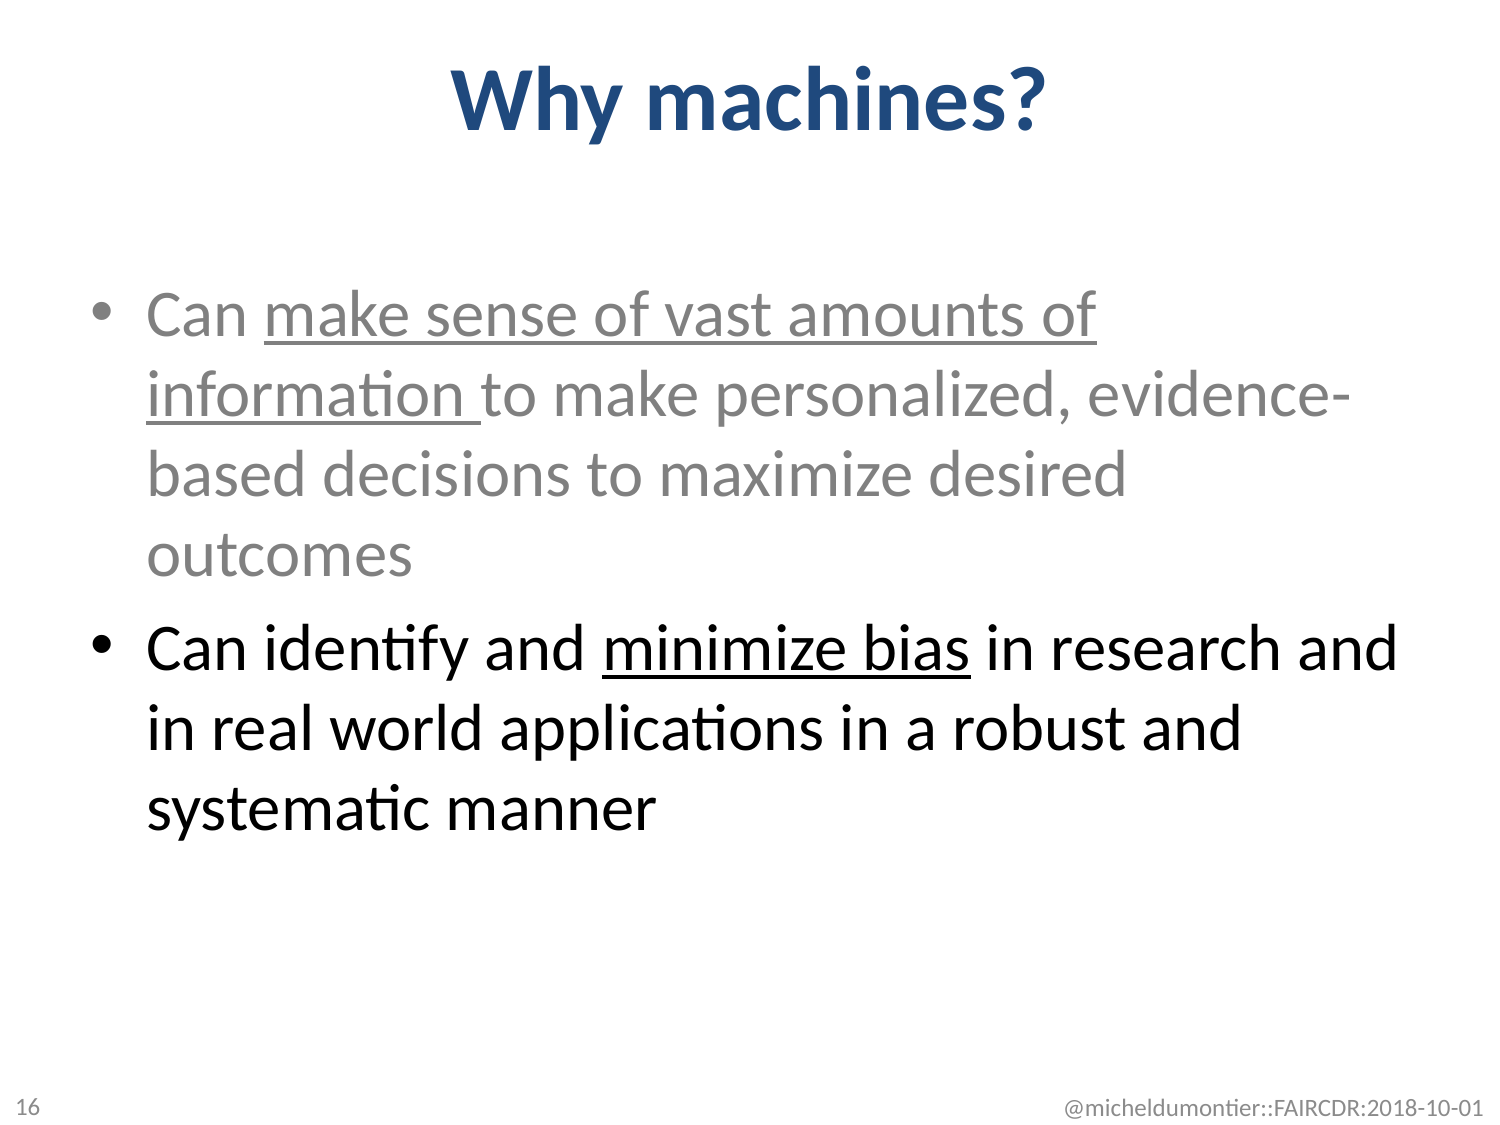

# Why machines?
Can make sense of vast amounts of information to make personalized, evidence-based decisions to maximize desired outcomes
Can identify and minimize bias in research and in real world applications in a robust and systematic manner
16
@micheldumontier::FAIRCDR:2018-10-01